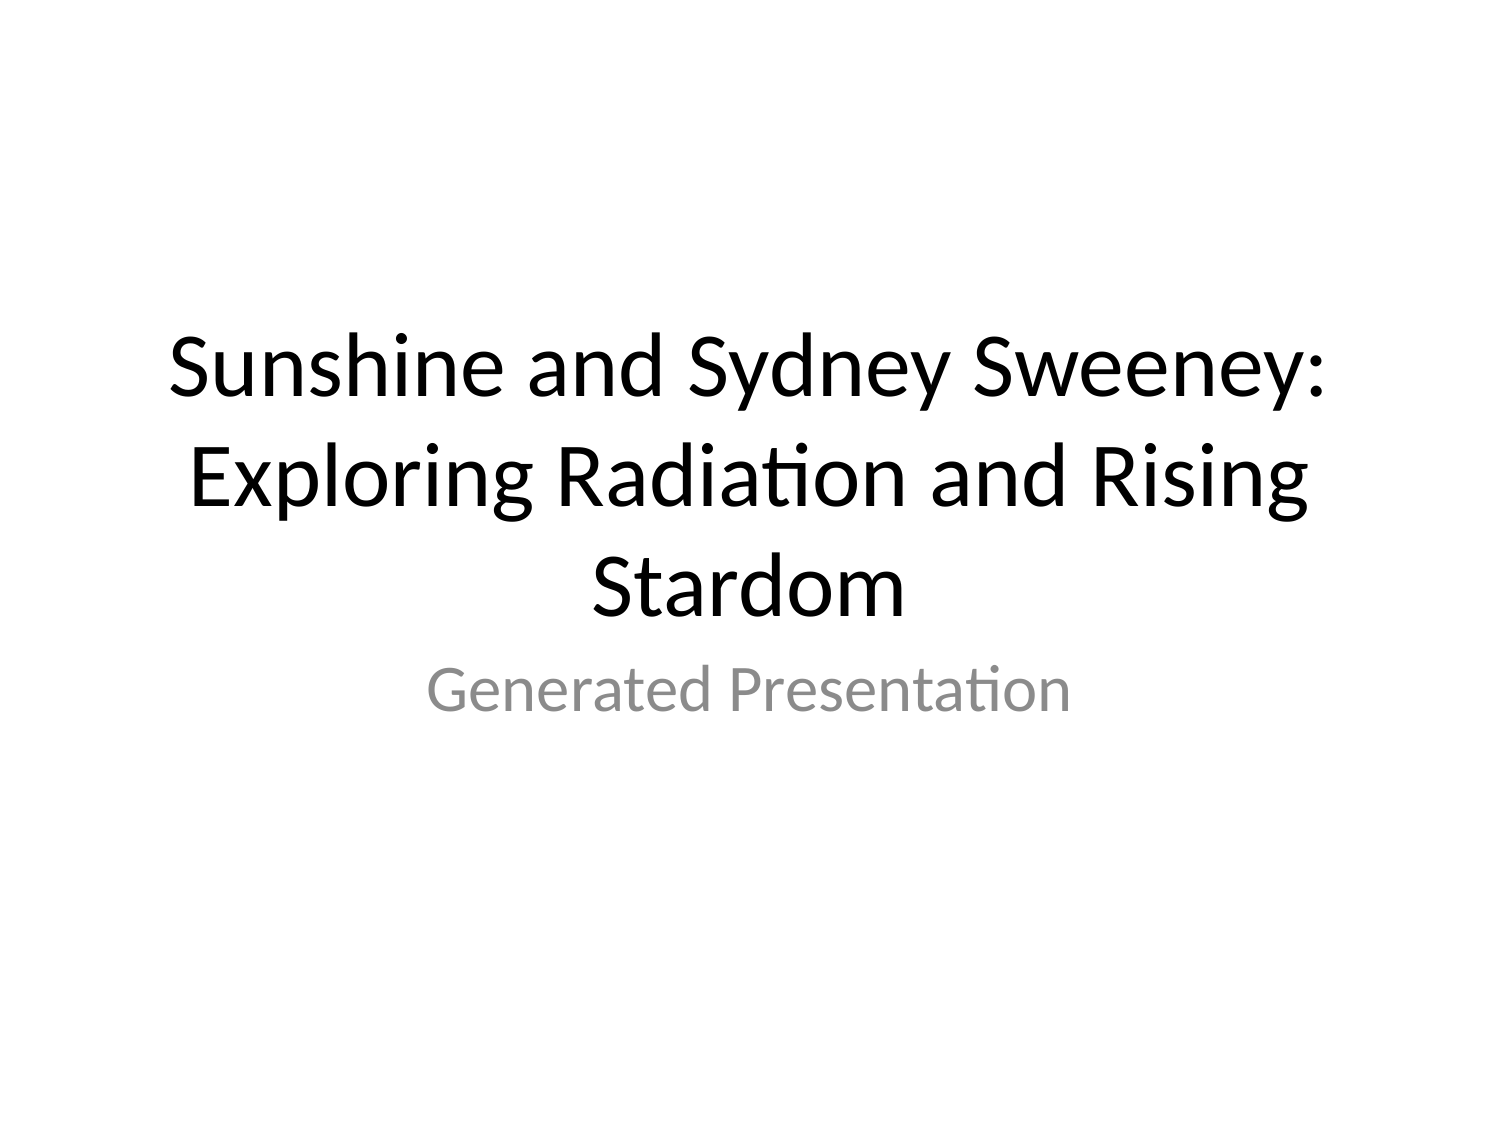

# Sunshine and Sydney Sweeney: Exploring Radiation and Rising Stardom
Generated Presentation